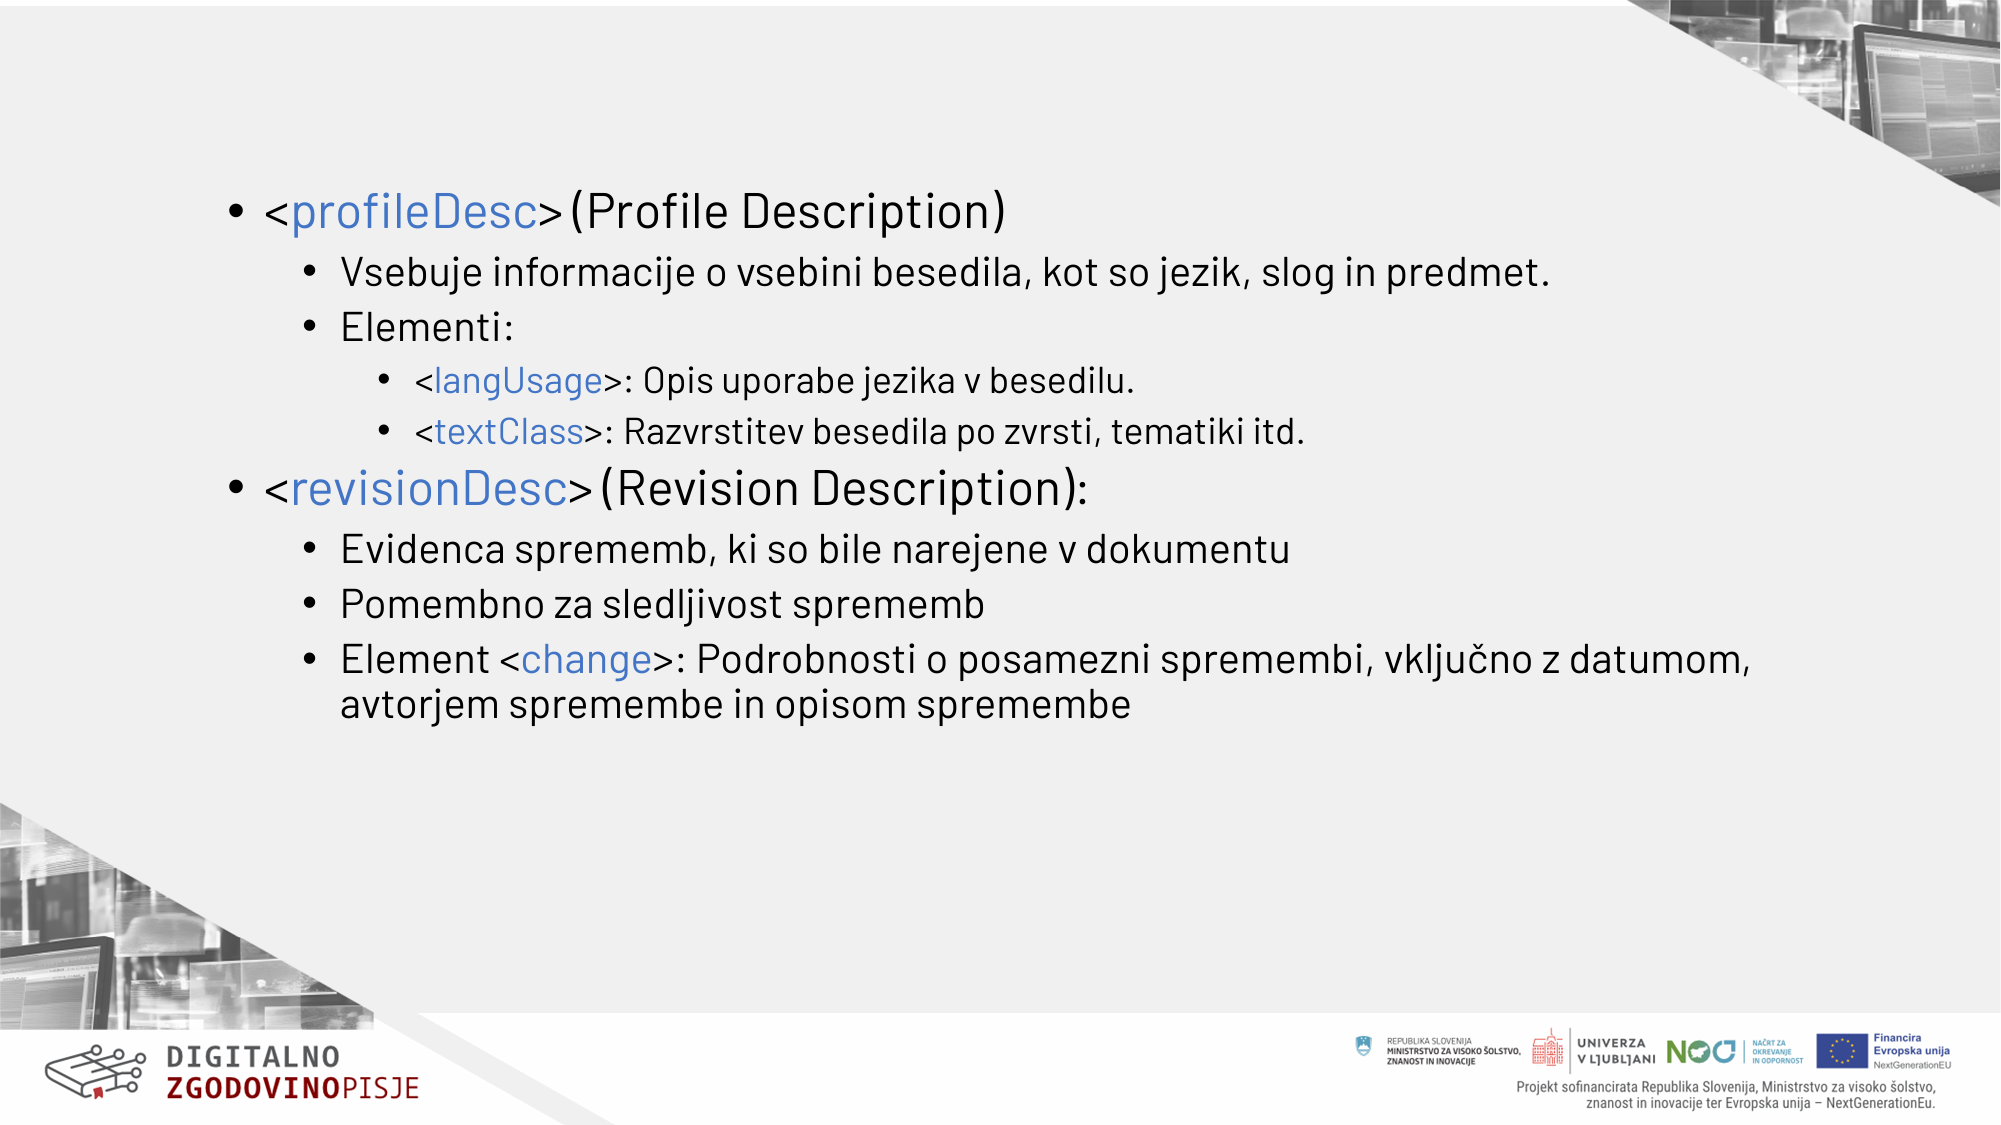

<profileDesc> (Profile Description)
Vsebuje informacije o vsebini besedila, kot so jezik, slog in predmet.
Elementi:
<langUsage>: Opis uporabe jezika v besedilu.
<textClass>: Razvrstitev besedila po zvrsti, tematiki itd.
<revisionDesc> (Revision Description):
Evidenca sprememb, ki so bile narejene v dokumentu
Pomembno za sledljivost sprememb
Element <change>: Podrobnosti o posamezni spremembi, vključno z datumom, avtorjem spremembe in opisom spremembe